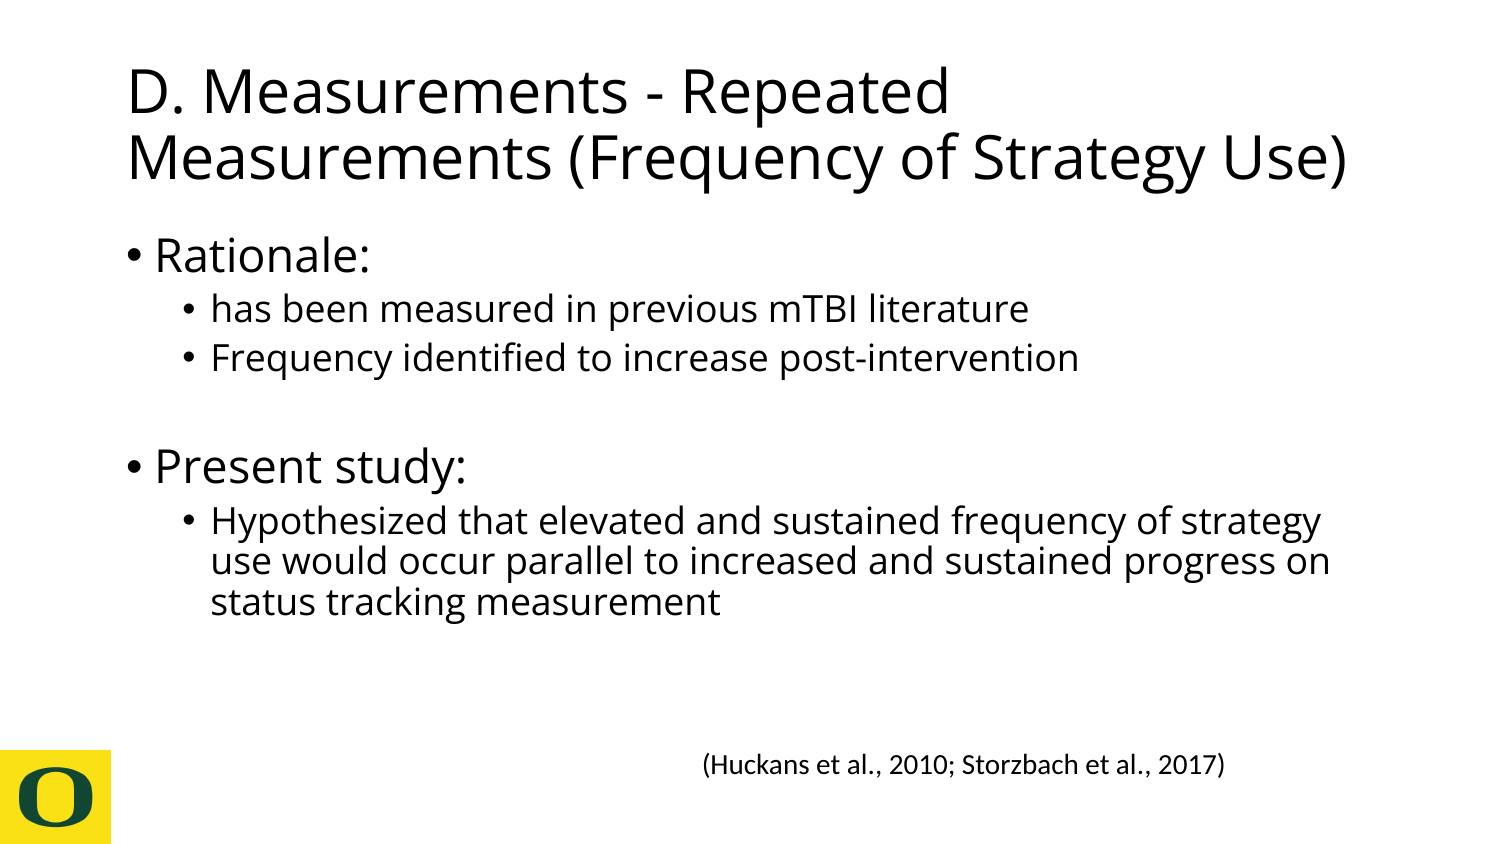

# D. Measurements - Repeated Measurements (Frequency of Strategy Use)
Rationale:
has been measured in previous mTBI literature
Frequency identified to increase post-intervention

Present study:
Hypothesized that elevated and sustained frequency of strategy use would occur parallel to increased and sustained progress on status tracking measurement

(Huckans et al., 2010; Storzbach et al., 2017)